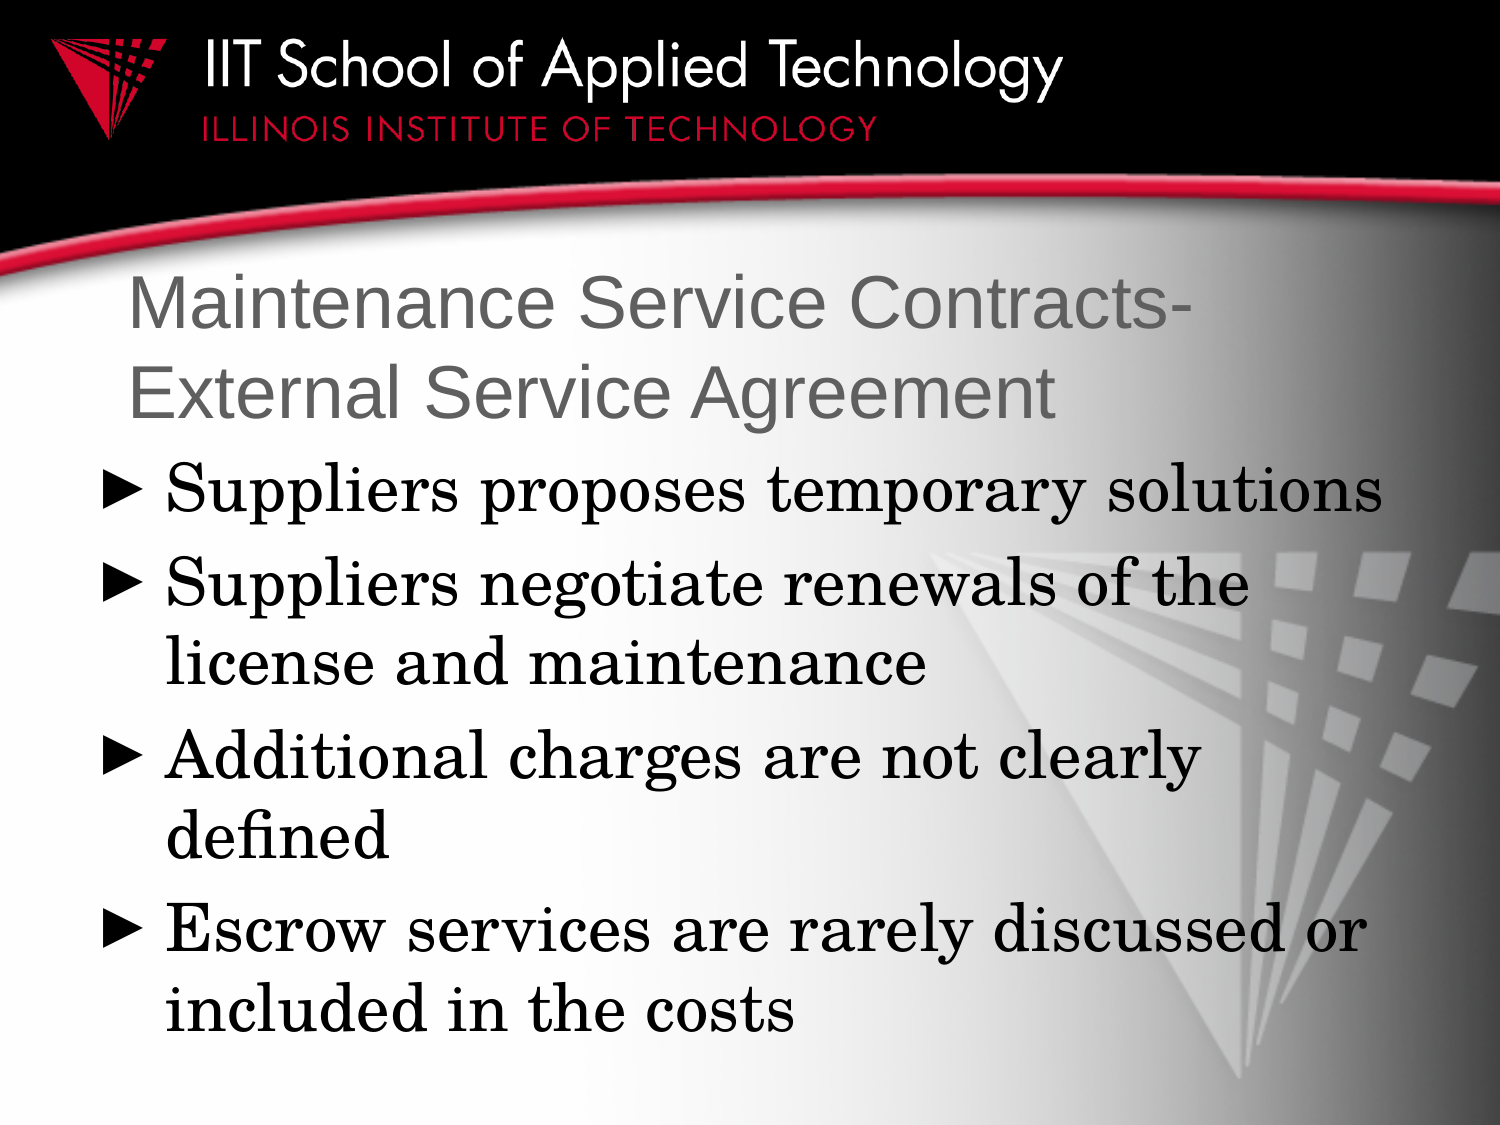

# Maintenance Service Contracts-External Service Agreement
Suppliers proposes temporary solutions
Suppliers negotiate renewals of the license and maintenance
Additional charges are not clearly defined
Escrow services are rarely discussed or included in the costs